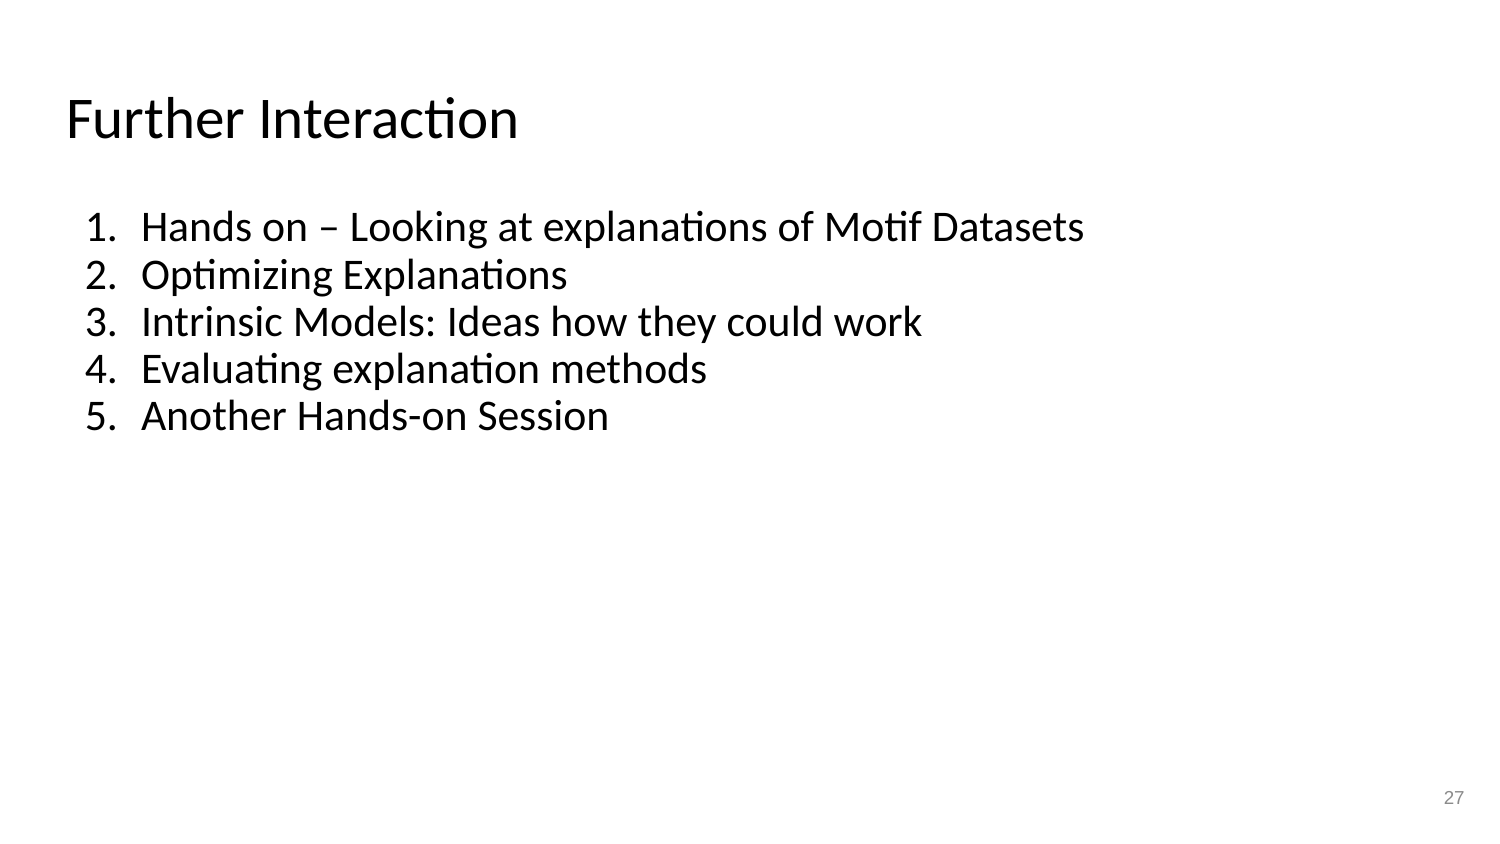

# Further Interaction
Hands on – Looking at explanations of Motif Datasets
Optimizing Explanations
Intrinsic Models: Ideas how they could work
Evaluating explanation methods
Another Hands-on Session
27